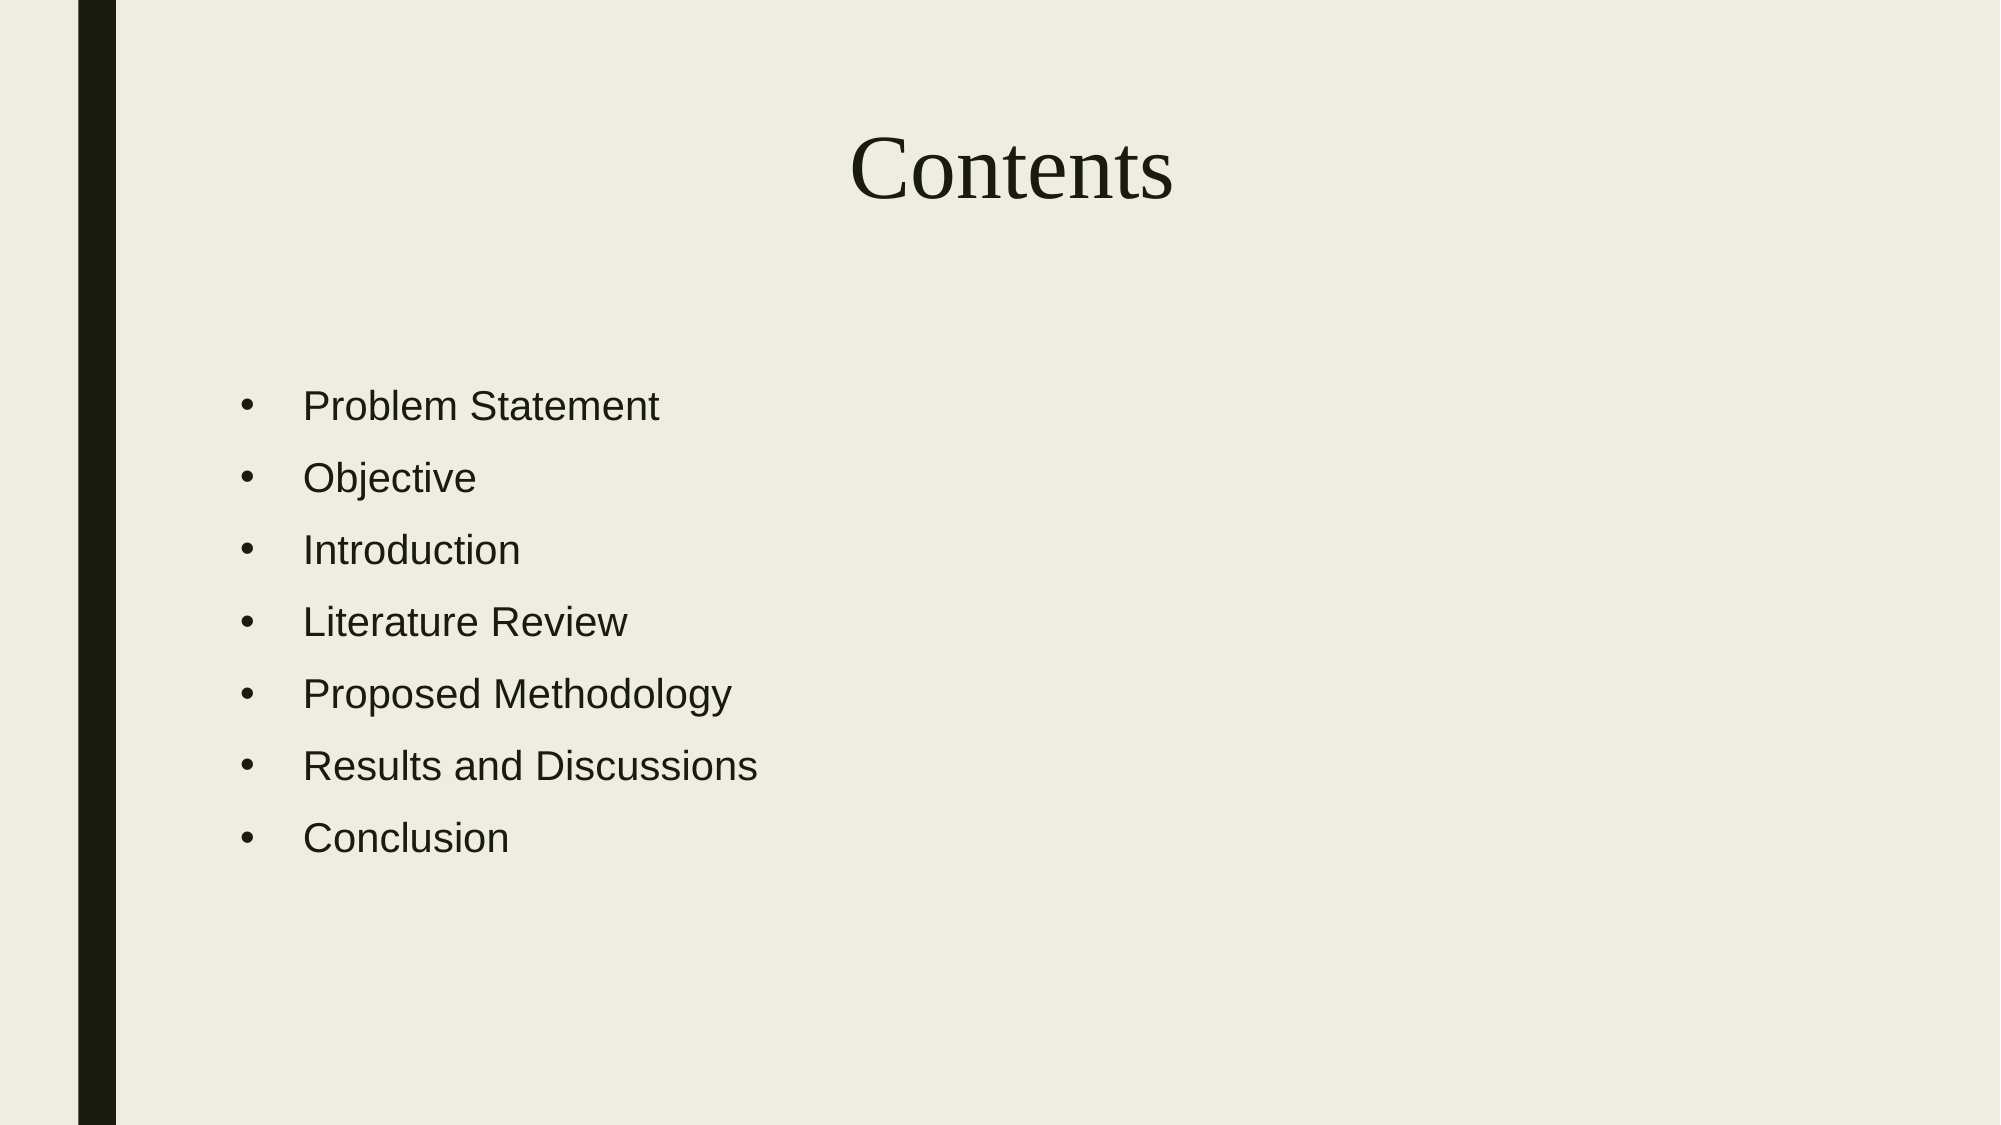

# Contents
Problem Statement
Objective
Introduction
Literature Review
Proposed Methodology
Results and Discussions
Conclusion